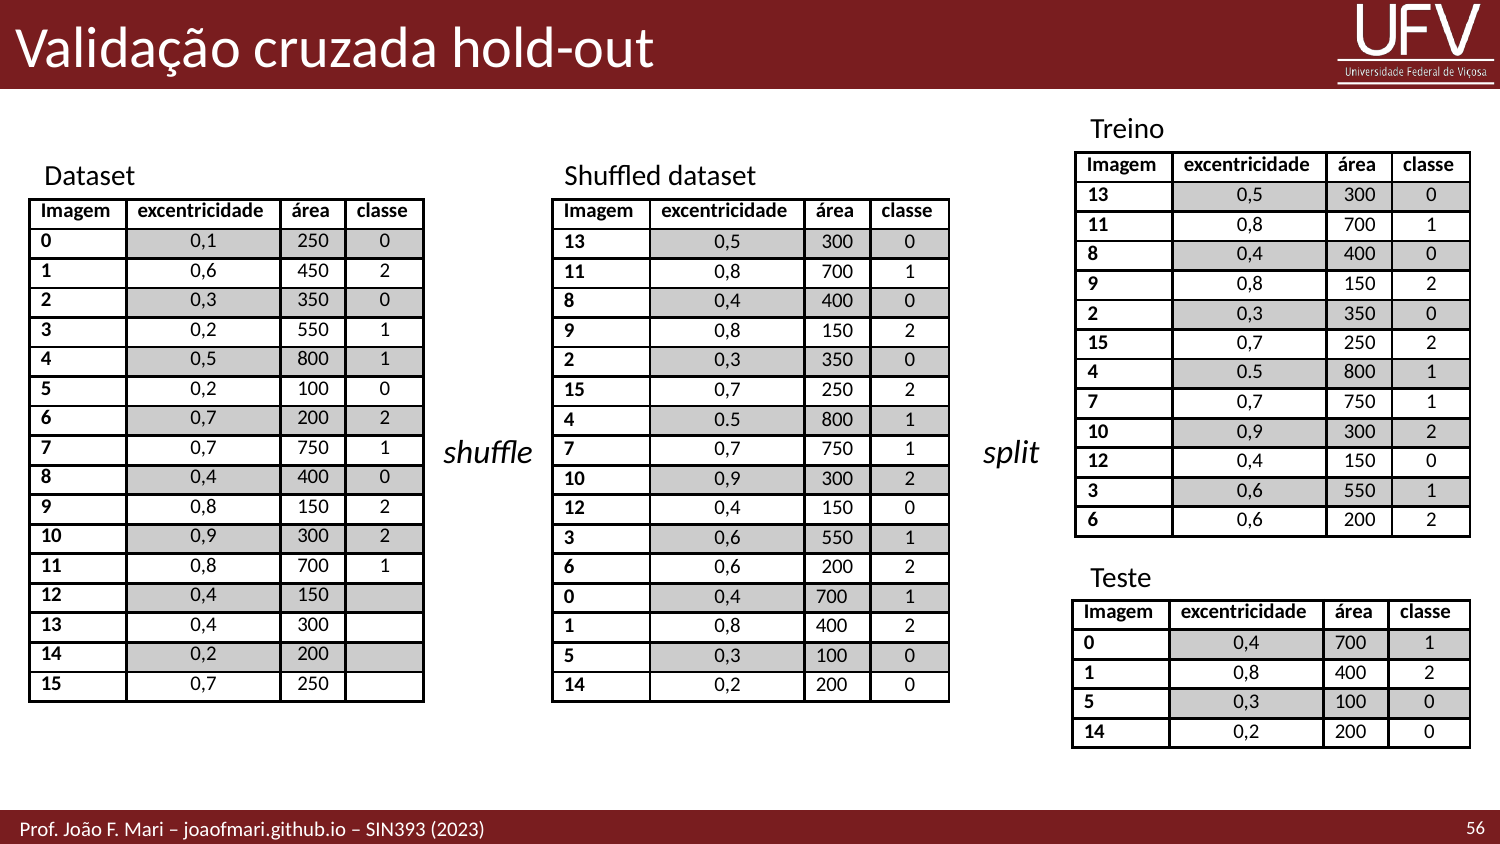

# Validação cruzada hold-out
Treino
Dataset
Shuffled dataset
| Imagem | excentricidade | área | classe |
| --- | --- | --- | --- |
| 13 | 0,5 | 300 | 0 |
| 11 | 0,8 | 700 | 1 |
| 8 | 0,4 | 400 | 0 |
| 9 | 0,8 | 150 | 2 |
| 2 | 0,3 | 350 | 0 |
| 15 | 0,7 | 250 | 2 |
| 4 | 0.5 | 800 | 1 |
| 7 | 0,7 | 750 | 1 |
| 10 | 0,9 | 300 | 2 |
| 12 | 0,4 | 150 | 0 |
| 3 | 0,6 | 550 | 1 |
| 6 | 0,6 | 200 | 2 |
| Imagem | excentricidade | área | classe |
| --- | --- | --- | --- |
| 0 | 0,1 | 250 | 0 |
| 1 | 0,6 | 450 | 2 |
| 2 | 0,3 | 350 | 0 |
| 3 | 0,2 | 550 | 1 |
| 4 | 0,5 | 800 | 1 |
| 5 | 0,2 | 100 | 0 |
| 6 | 0,7 | 200 | 2 |
| 7 | 0,7 | 750 | 1 |
| 8 | 0,4 | 400 | 0 |
| 9 | 0,8 | 150 | 2 |
| 10 | 0,9 | 300 | 2 |
| 11 | 0,8 | 700 | 1 |
| 12 | 0,4 | 150 |  |
| 13 | 0,4 | 300 |  |
| 14 | 0,2 | 200 |  |
| 15 | 0,7 | 250 |  |
| Imagem | excentricidade | área | classe |
| --- | --- | --- | --- |
| 13 | 0,5 | 300 | 0 |
| 11 | 0,8 | 700 | 1 |
| 8 | 0,4 | 400 | 0 |
| 9 | 0,8 | 150 | 2 |
| 2 | 0,3 | 350 | 0 |
| 15 | 0,7 | 250 | 2 |
| 4 | 0.5 | 800 | 1 |
| 7 | 0,7 | 750 | 1 |
| 10 | 0,9 | 300 | 2 |
| 12 | 0,4 | 150 | 0 |
| 3 | 0,6 | 550 | 1 |
| 6 | 0,6 | 200 | 2 |
| 0 | 0,4 | 700 | 1 |
| 1 | 0,8 | 400 | 2 |
| 5 | 0,3 | 100 | 0 |
| 14 | 0,2 | 200 | 0 |
shuffle
split
Teste
| Imagem | excentricidade | área | classe |
| --- | --- | --- | --- |
| 0 | 0,4 | 700 | 1 |
| 1 | 0,8 | 400 | 2 |
| 5 | 0,3 | 100 | 0 |
| 14 | 0,2 | 200 | 0 |
56
 Prof. João F. Mari – joaofmari.github.io – SIN393 (2023)